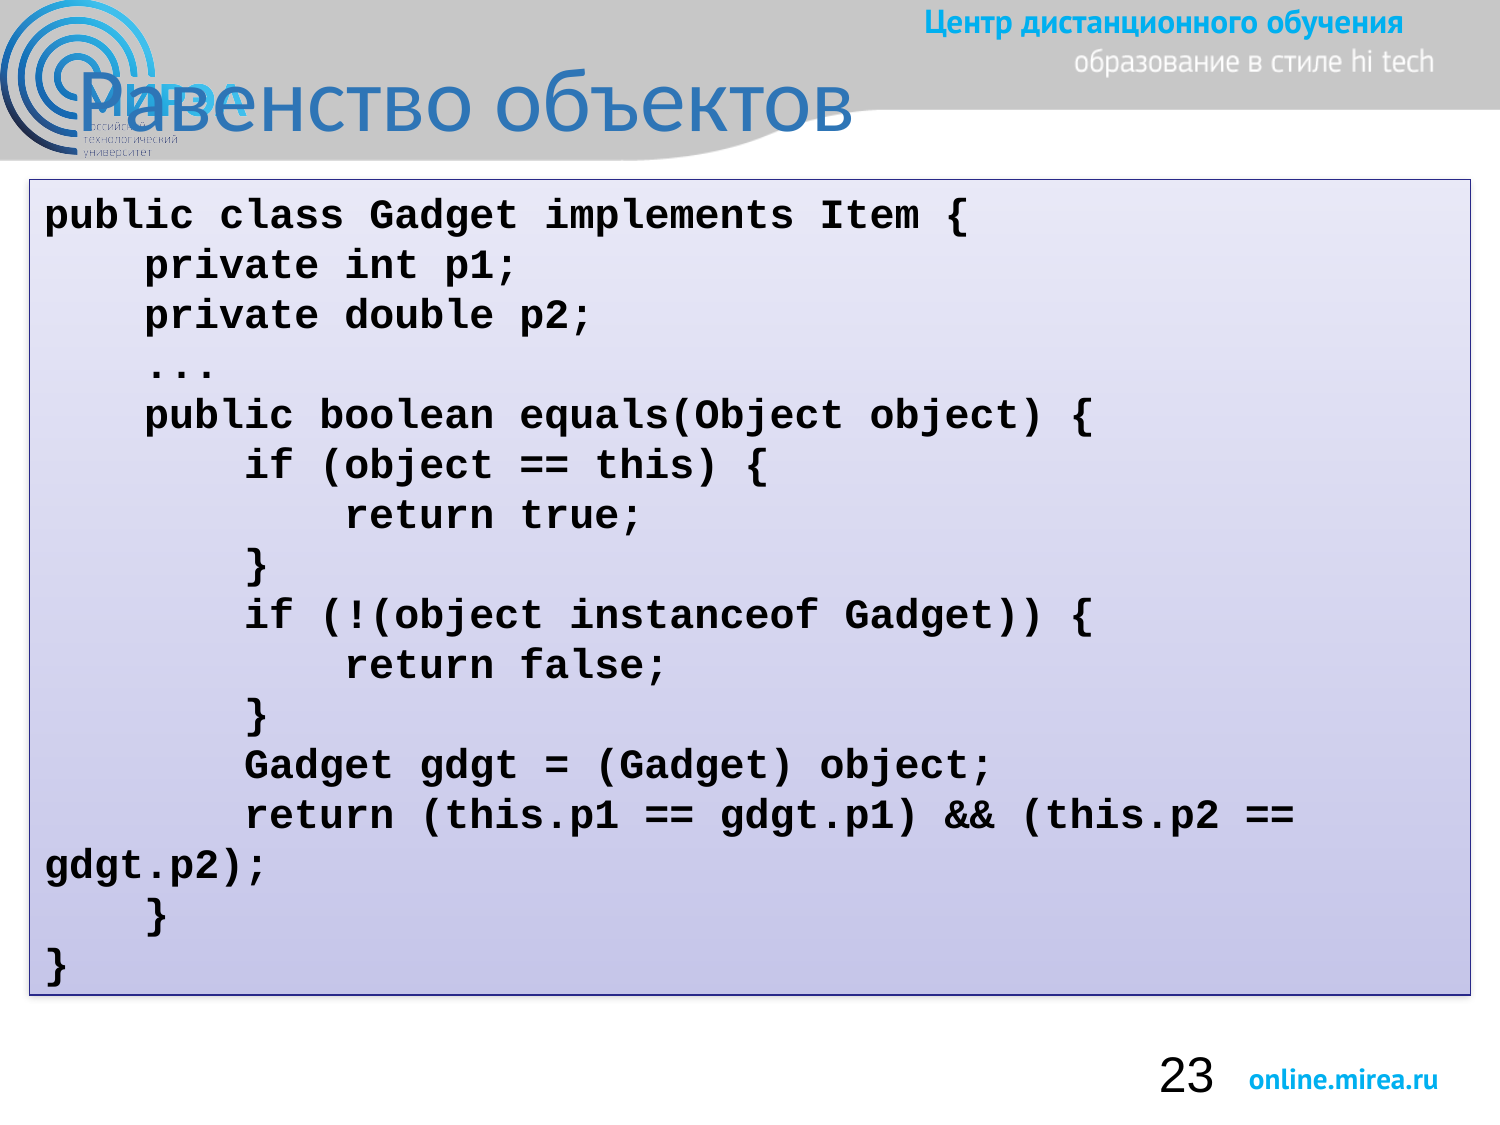

# Равенство объектов
public class Gadget implements Item {
    private int p1;
    private double p2;
    ...
    public boolean equals(Object object) {
        if (object == this) {
            return true;
        }
        if (!(object instanceof Gadget)) {
            return false;
        }
        Gadget gdgt = (Gadget) object;
        return (this.p1 == gdgt.p1) && (this.p2 == gdgt.p2);
    }
}
23